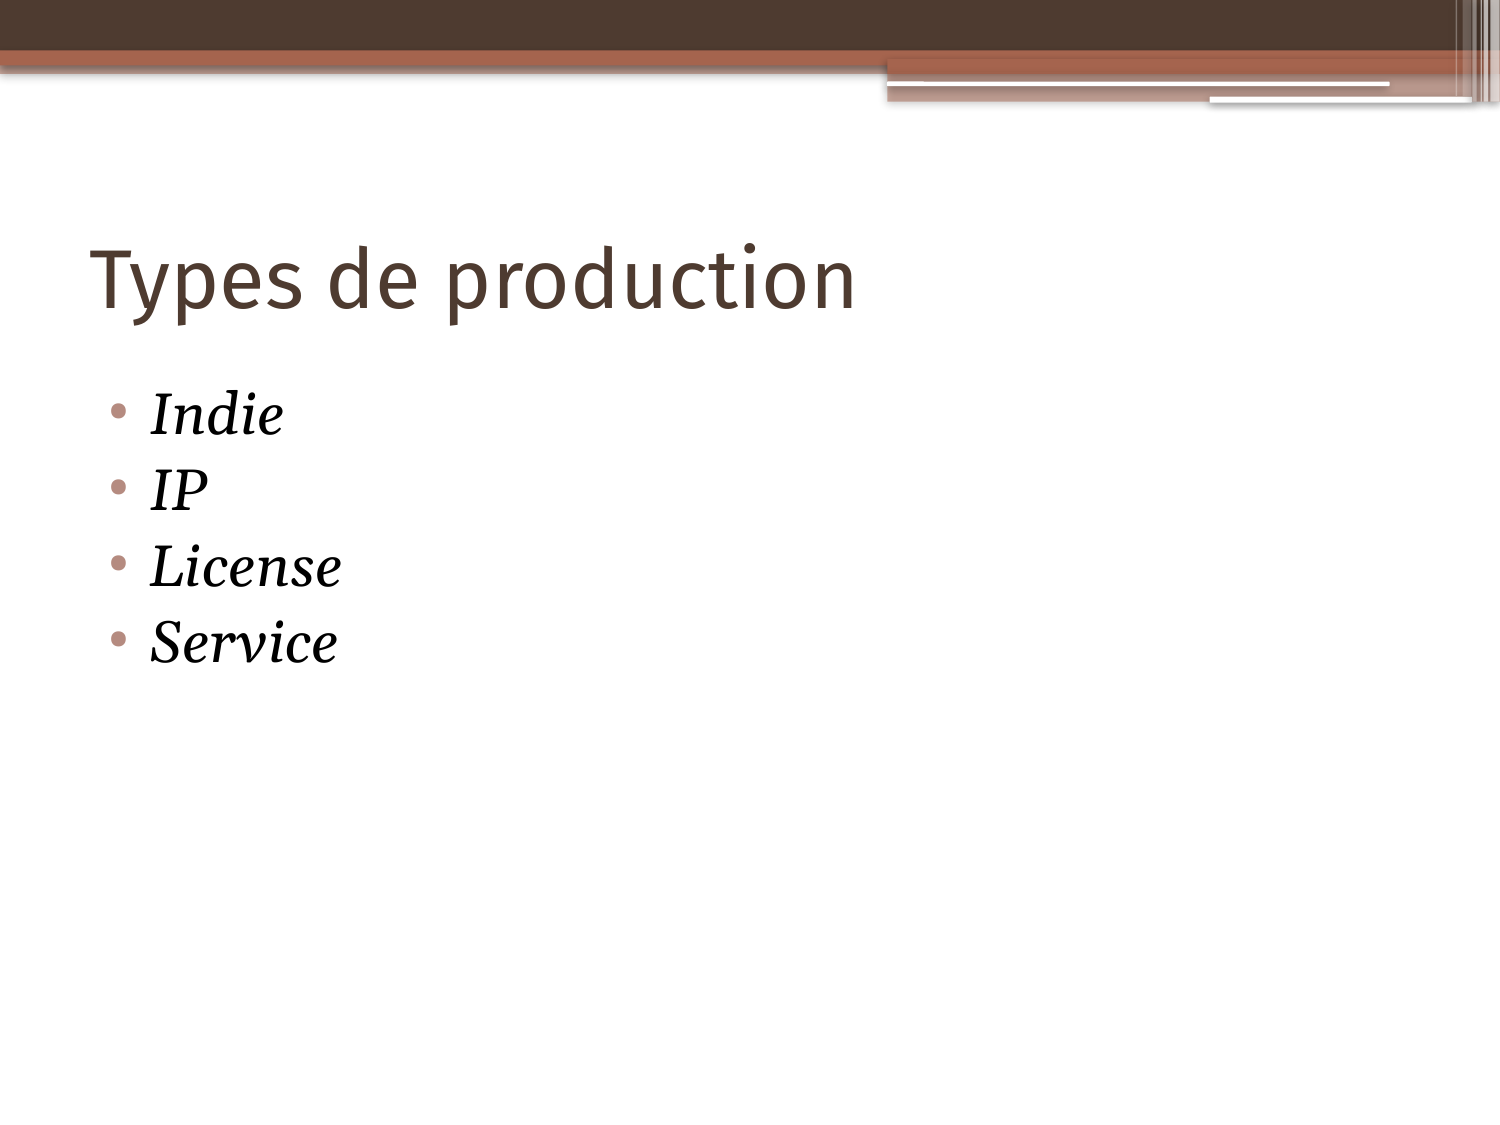

# Types de production
Indie
IP
License
Service